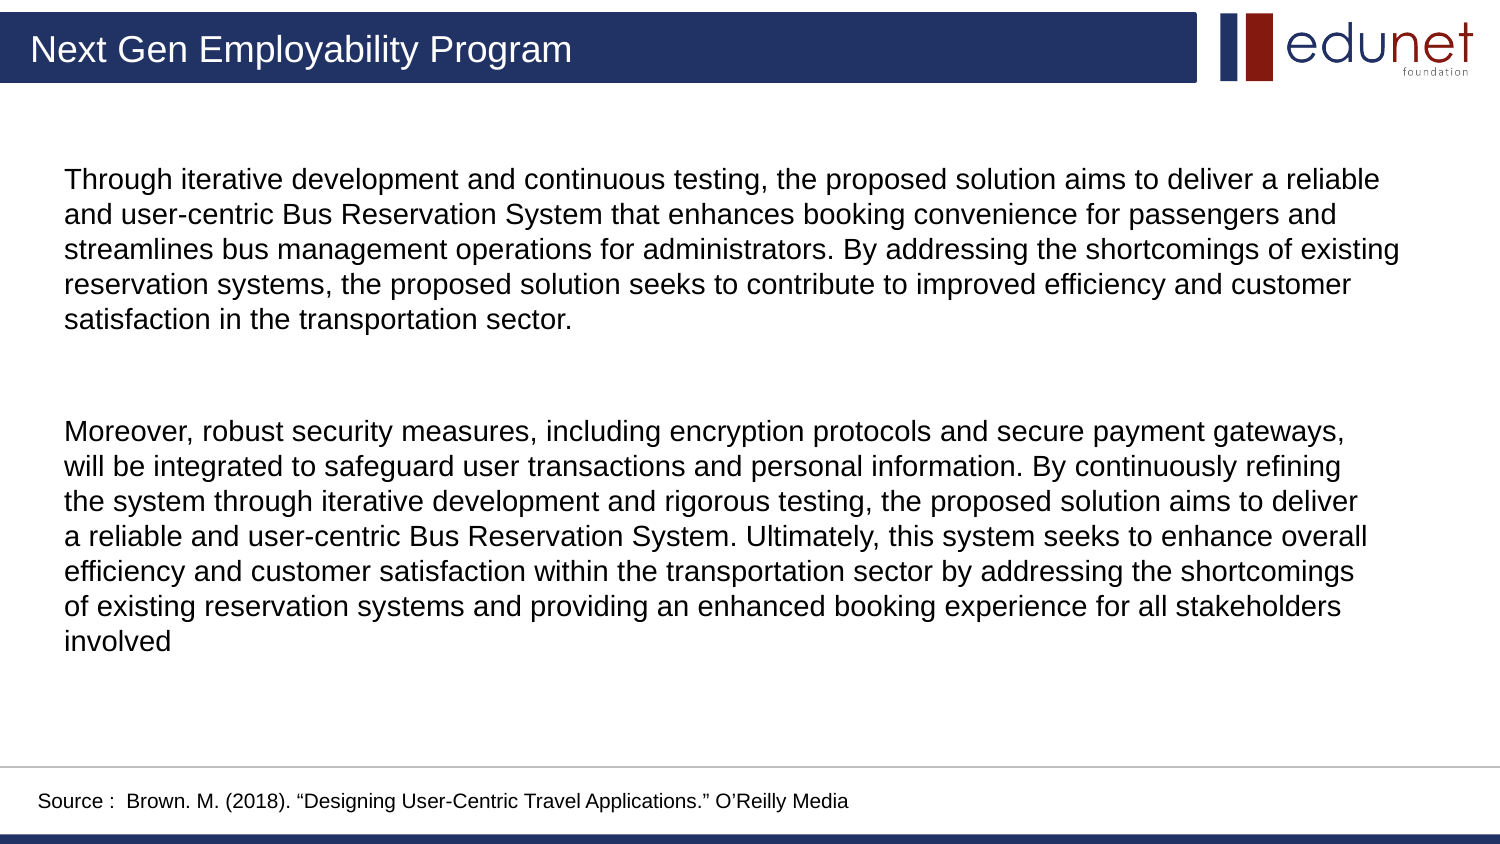

Through iterative development and continuous testing, the proposed solution aims to deliver a reliable and user-centric Bus Reservation System that enhances booking convenience for passengers and streamlines bus management operations for administrators. By addressing the shortcomings of existing reservation systems, the proposed solution seeks to contribute to improved efficiency and customer satisfaction in the transportation sector.

Moreover, robust security measures, including encryption protocols and secure payment gateways, will be integrated to safeguard user transactions and personal information. By continuously refining the system through iterative development and rigorous testing, the proposed solution aims to deliver a reliable and user-centric Bus Reservation System. Ultimately, this system seeks to enhance overall efficiency and customer satisfaction within the transportation sector by addressing the shortcomings of existing reservation systems and providing an enhanced booking experience for all stakeholders involved
Source :  Brown. M. (2018). “Designing User-Centric Travel Applications.” O’Reilly Media